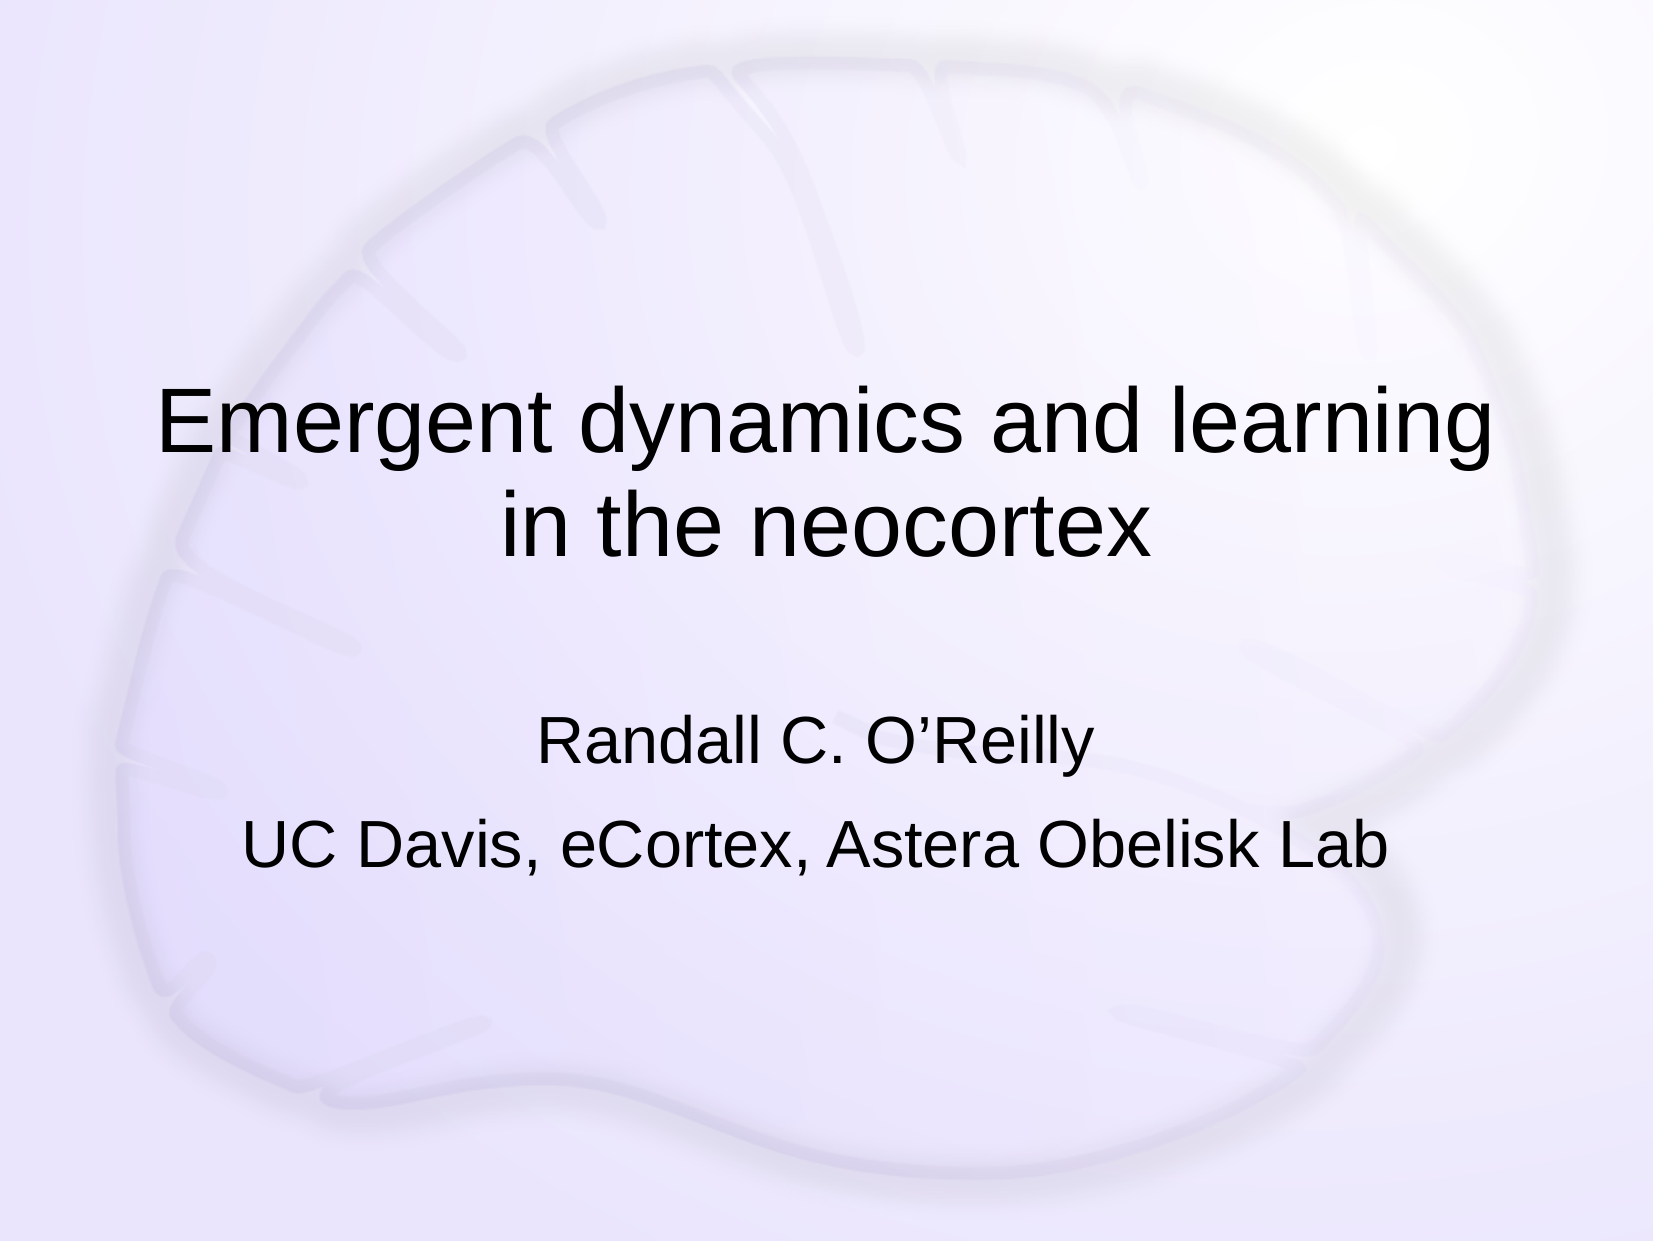

# Emergent dynamics and learning in the neocortex
Randall C. O’Reilly
UC Davis, eCortex, Astera Obelisk Lab